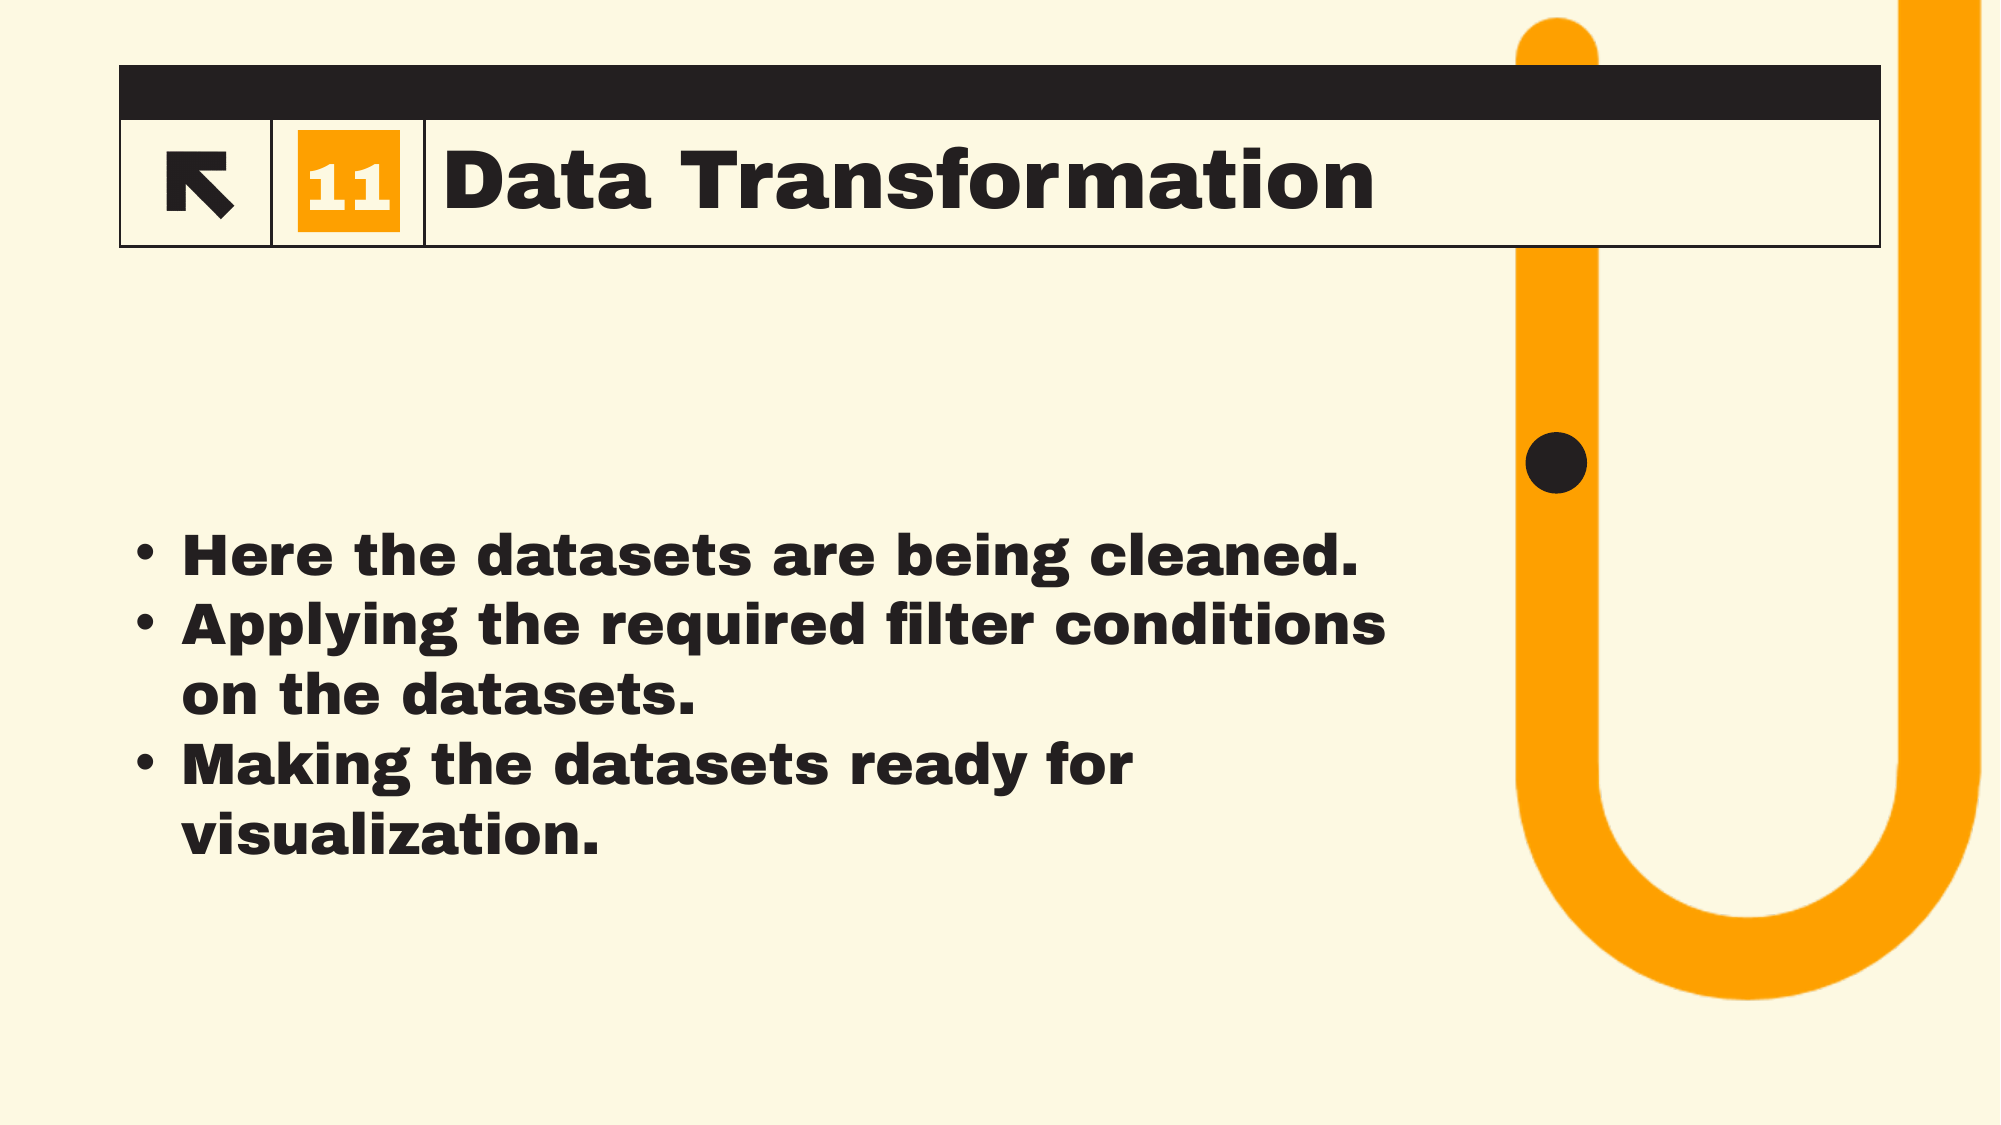

# Data Transformation

11
Here the datasets are being cleaned.
Applying the required filter conditions on the datasets.
Making the datasets ready for visualization.